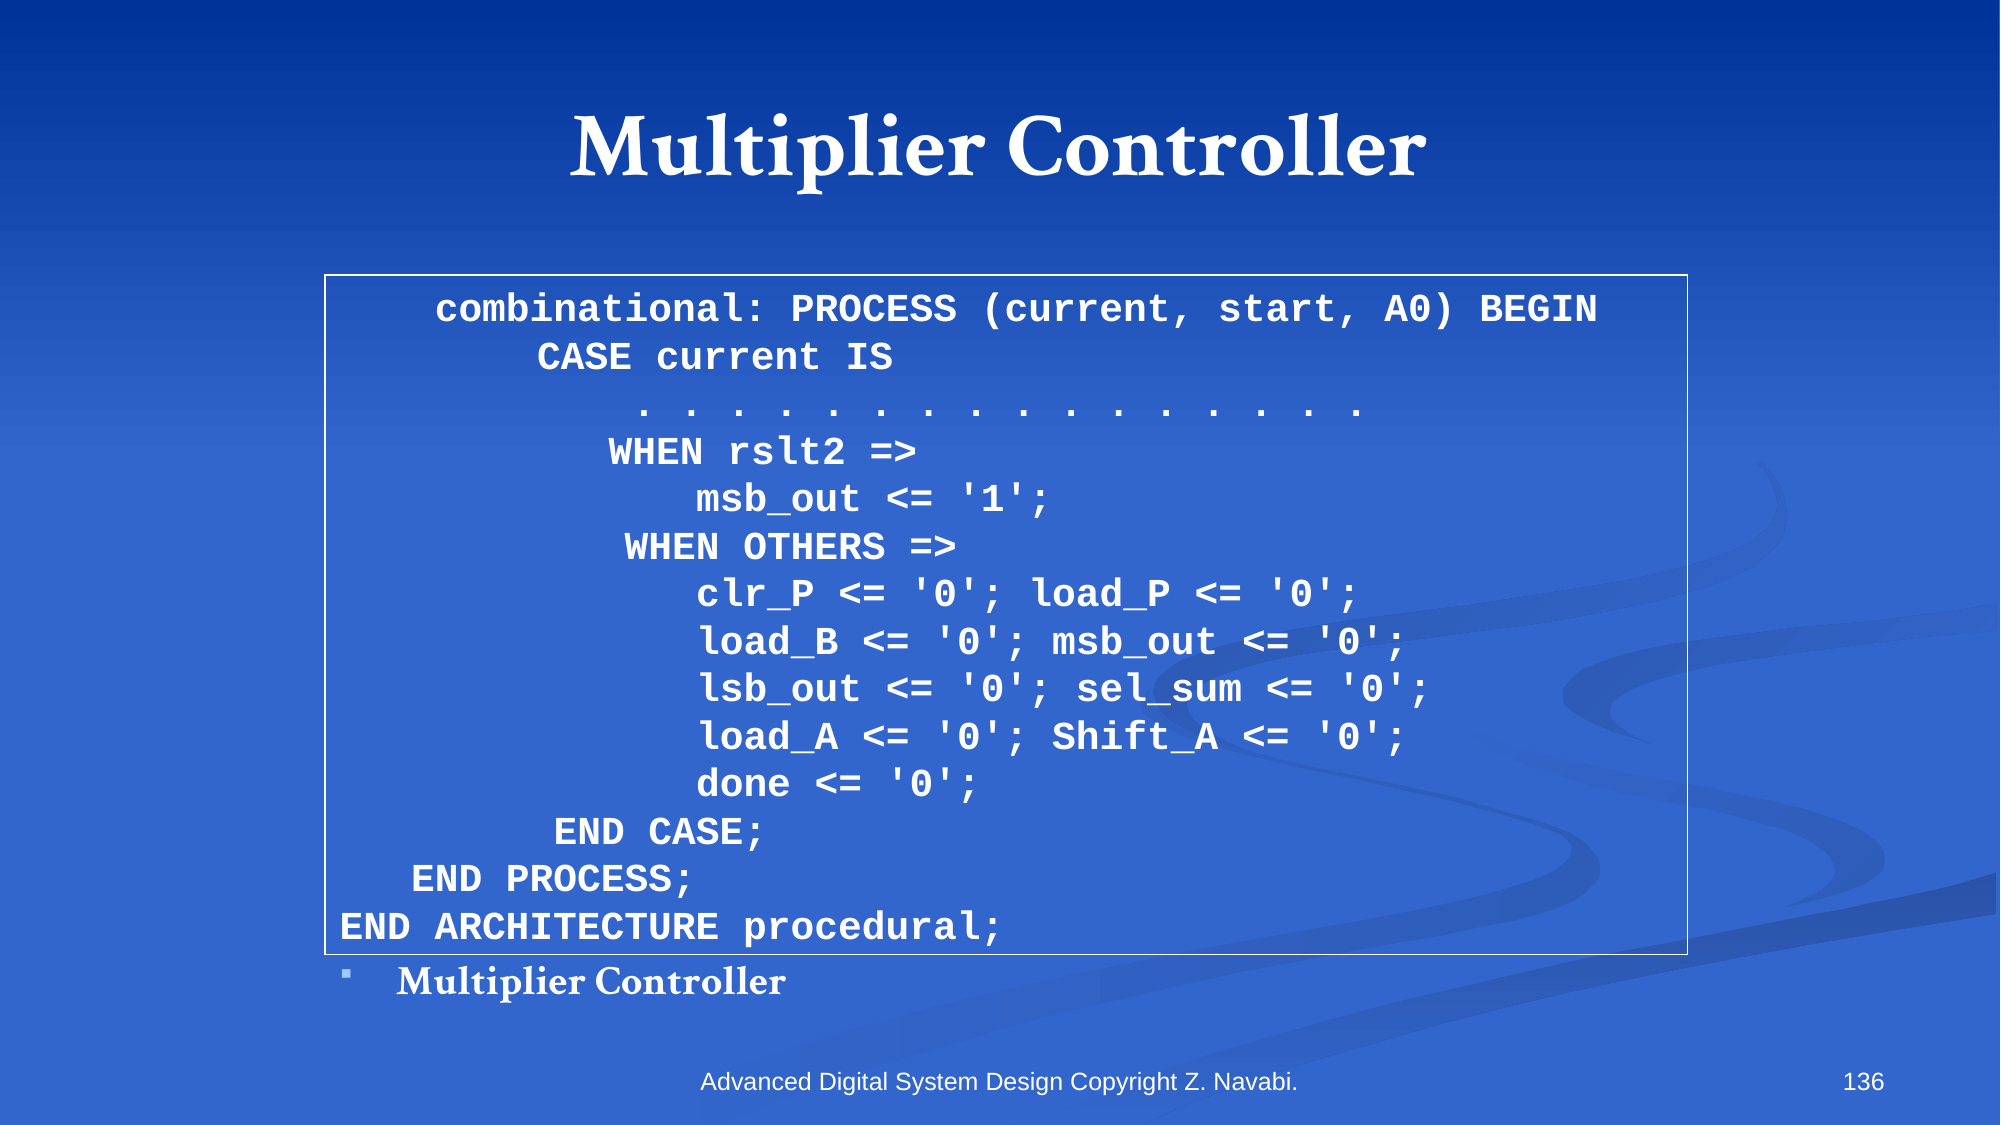

# Multiplier Controller
    combinational: PROCESS (current, start, A0) BEGIN
	  CASE current IS
	      . . . . . . . . . . . . . . . .
	     WHEN rslt2 =>
               msb_out <= '1';
            WHEN OTHERS =>
               clr_P <= '0'; load_P <= '0';
               load_B <= '0'; msb_out <= '0';
               lsb_out <= '0'; sel_sum <= '0';
               load_A <= '0'; Shift_A <= '0';
               done <= '0';
         END CASE;
   END PROCESS;
END ARCHITECTURE procedural;
Multiplier Controller
Advanced Digital System Design Copyright Z. Navabi.
136